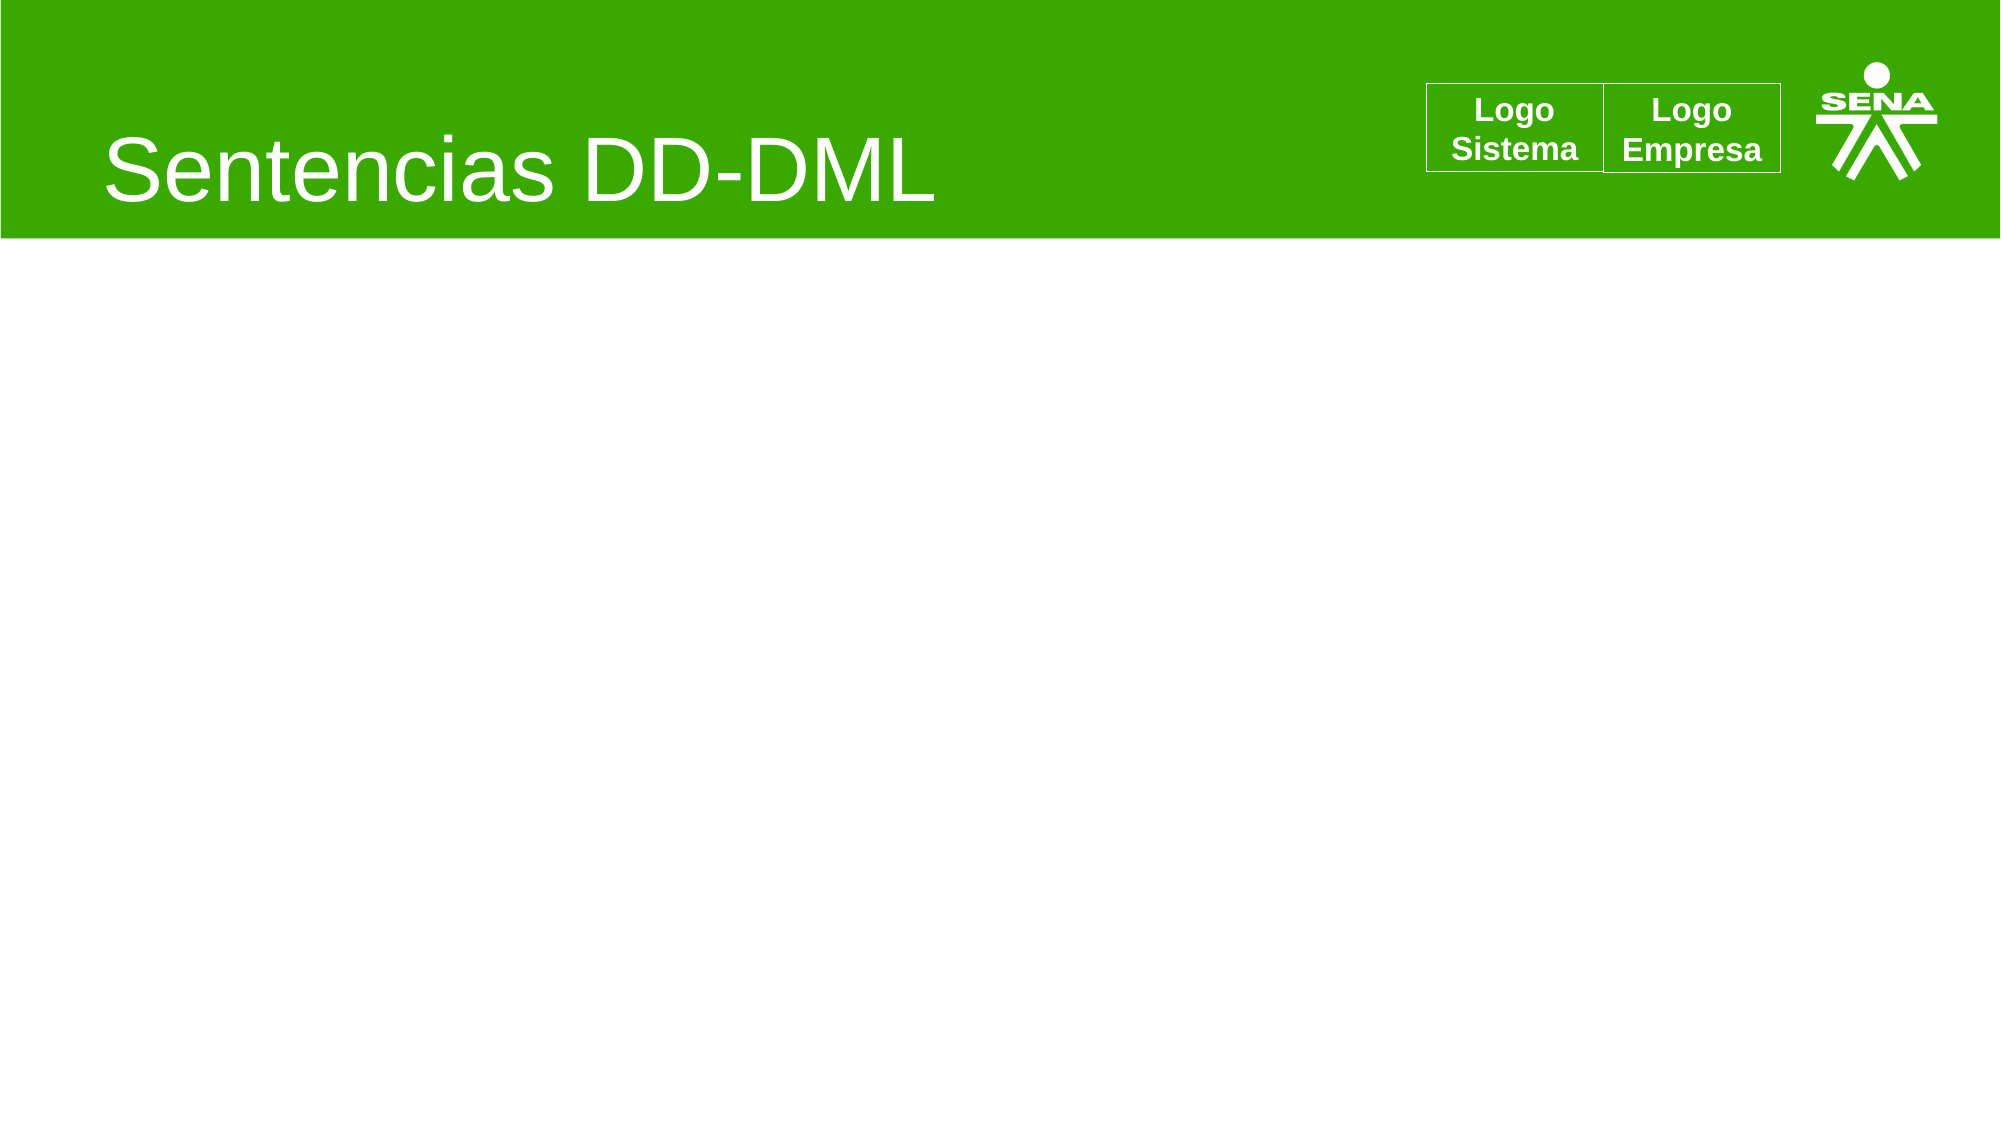

# Sentencias DD-DML
Logo Sistema
Logo Empresa